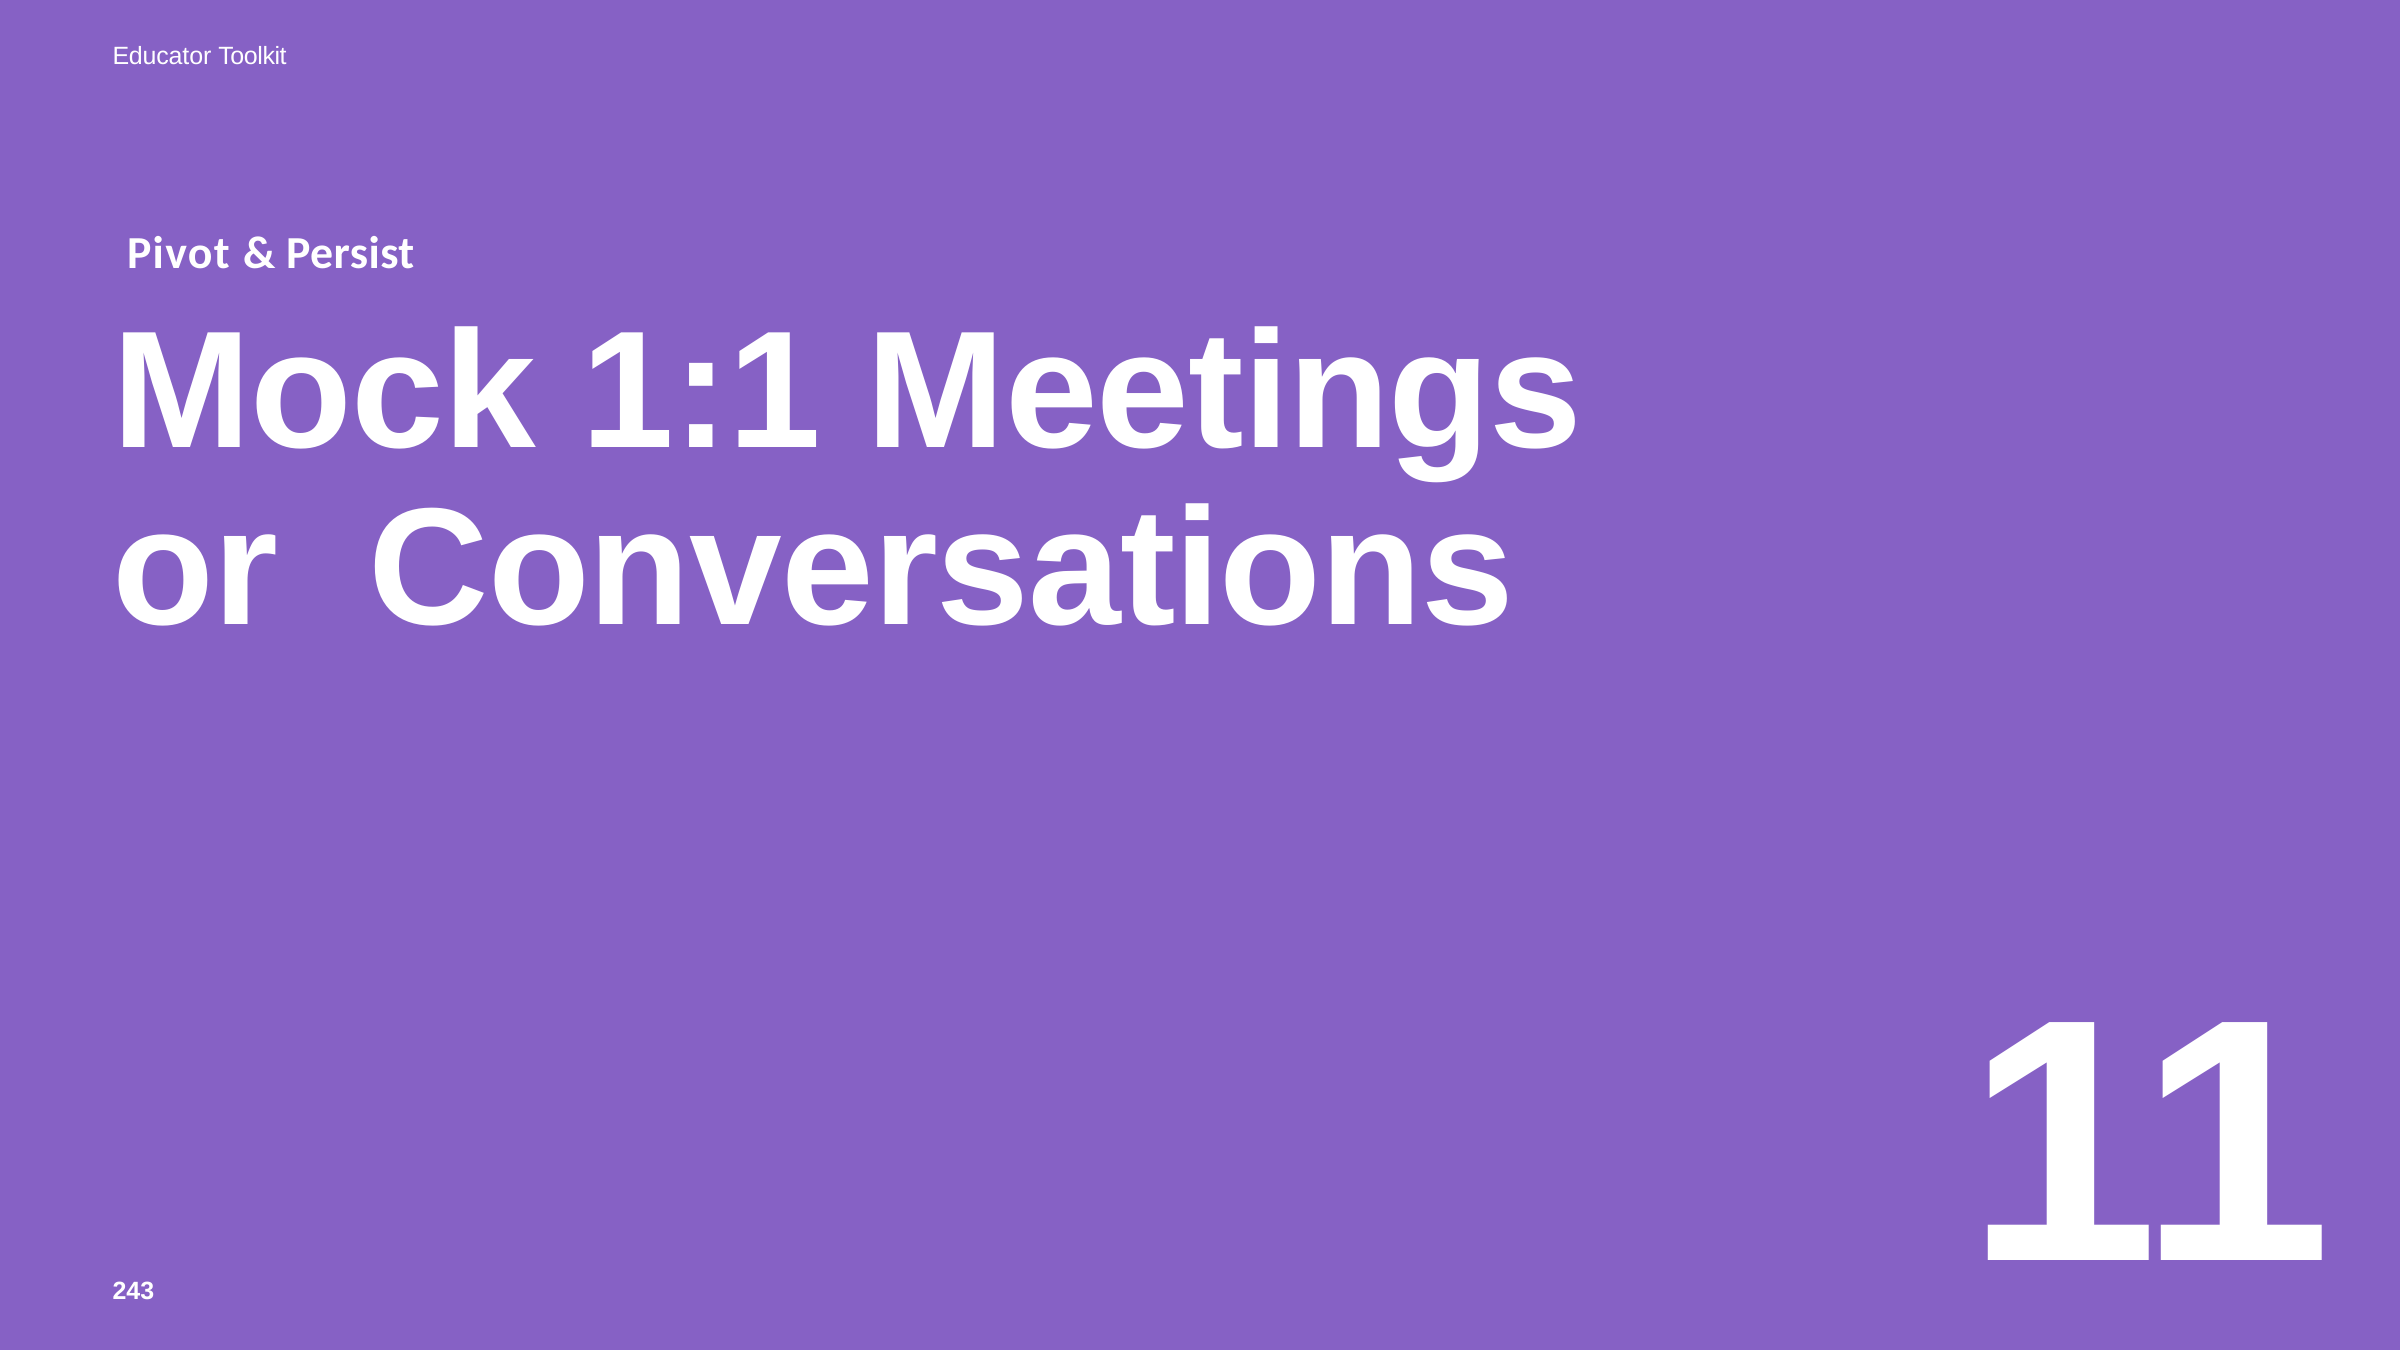

Educator Toolkit
# Pivot & Persist
Mock 1:1 Meetings or  Conversations
11
243